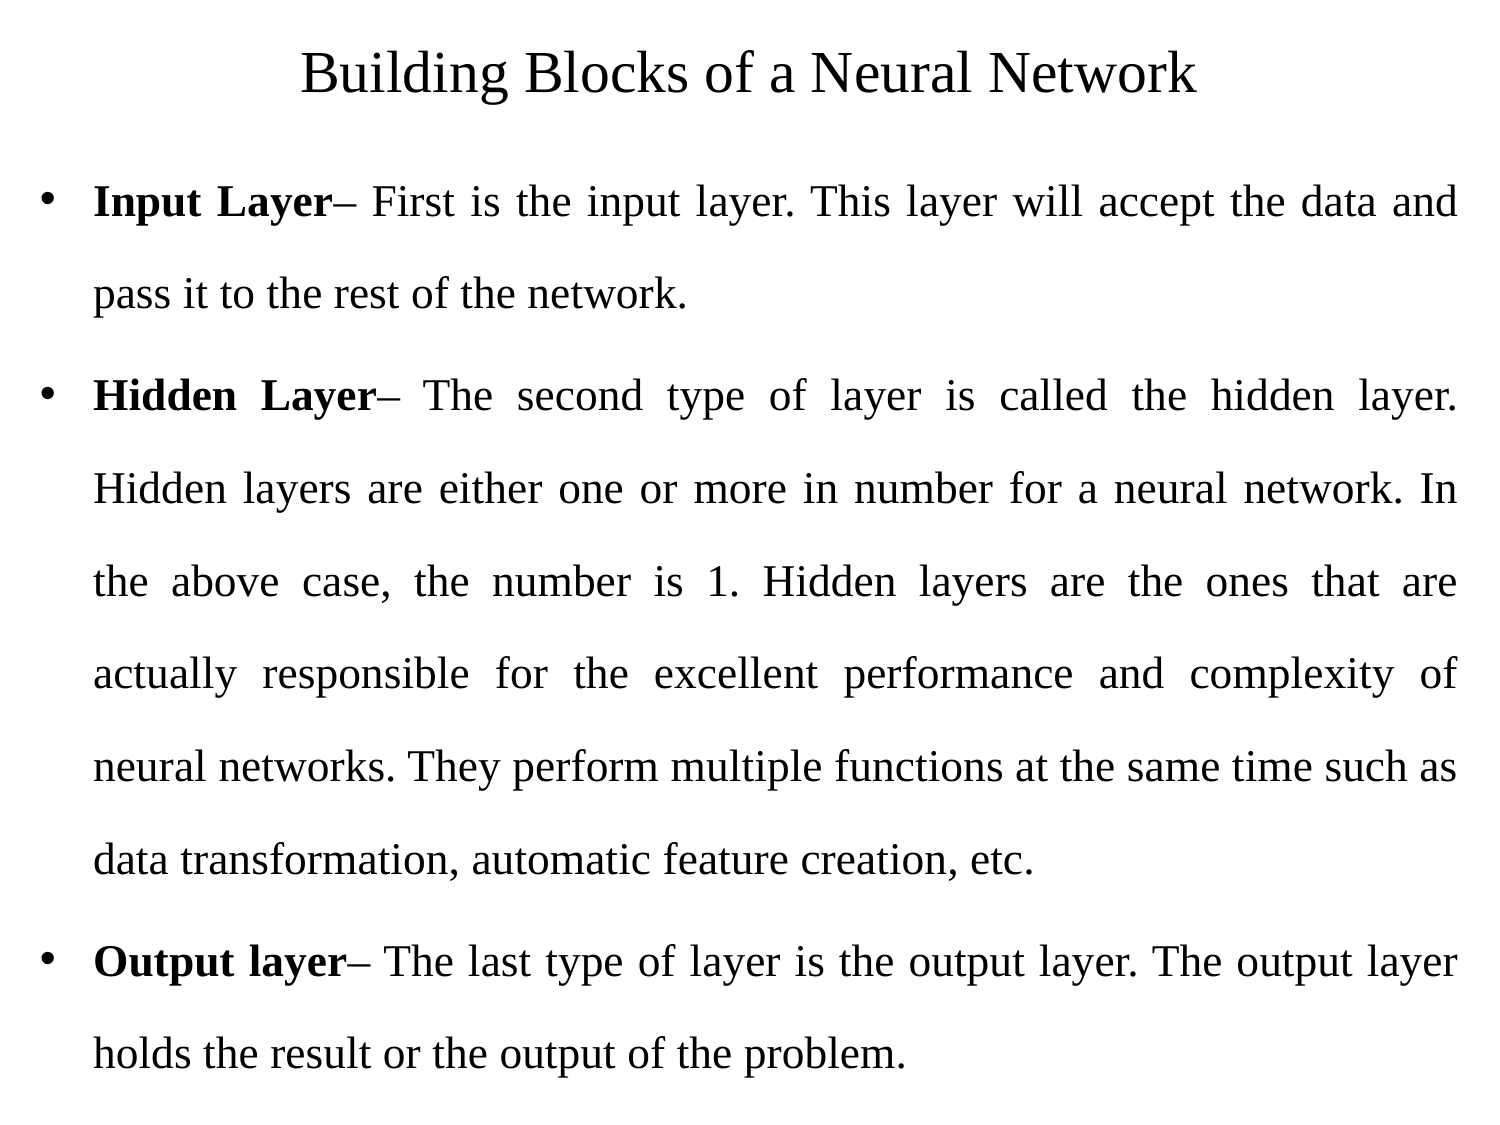

# Building Blocks of a Neural Network
Input Layer– First is the input layer. This layer will accept the data and pass it to the rest of the network.
Hidden Layer– The second type of layer is called the hidden layer. Hidden layers are either one or more in number for a neural network. In the above case, the number is 1. Hidden layers are the ones that are actually responsible for the excellent performance and complexity of neural networks. They perform multiple functions at the same time such as data transformation, automatic feature creation, etc.
Output layer– The last type of layer is the output layer. The output layer holds the result or the output of the problem.